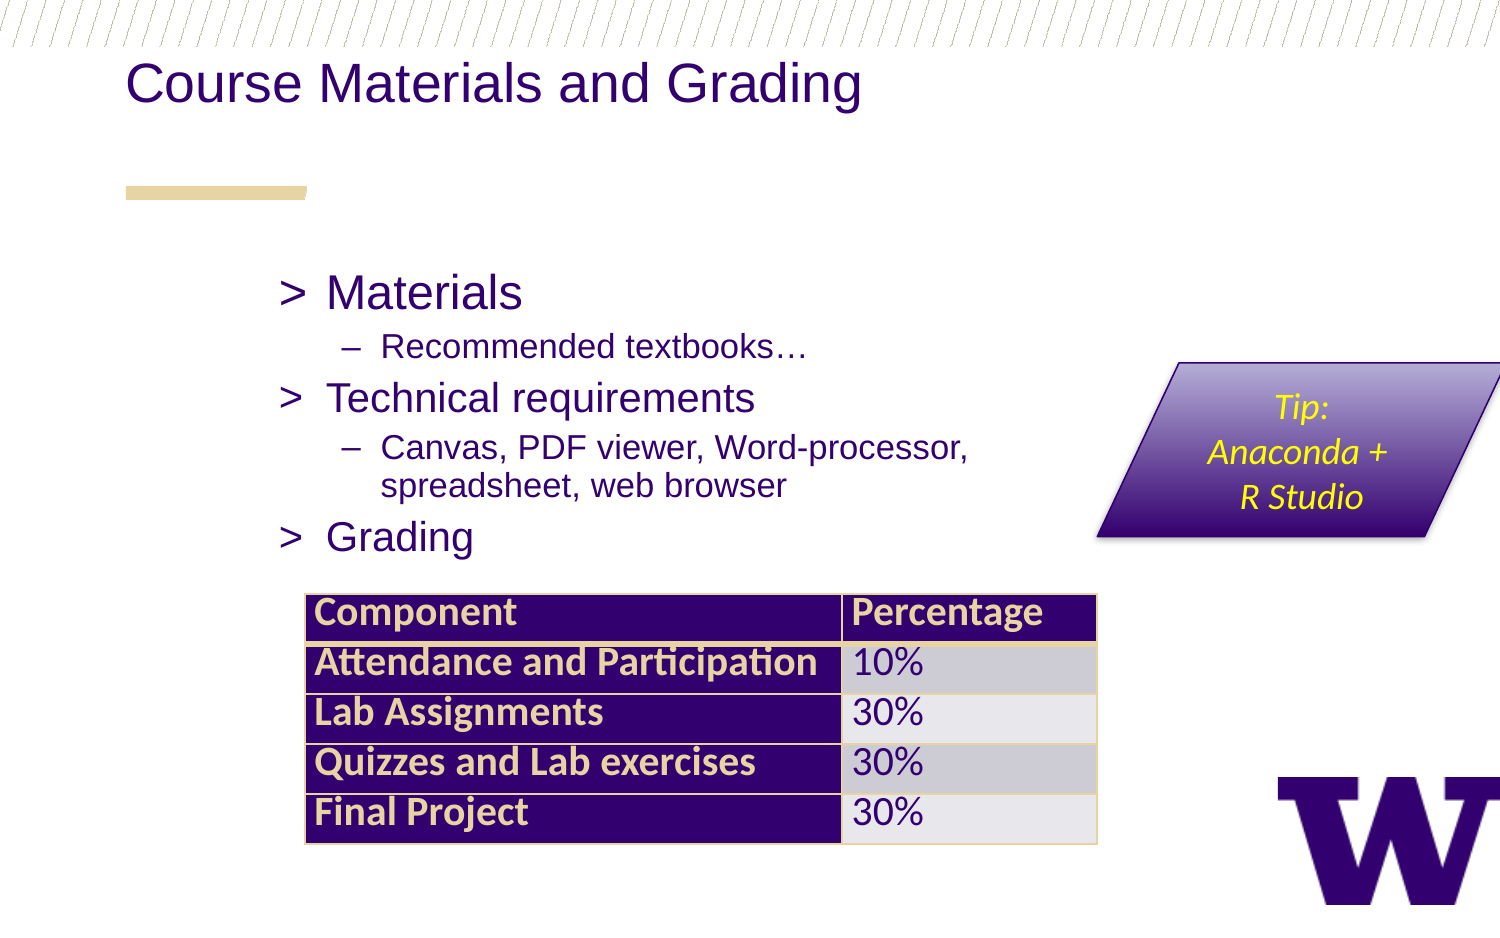

Course Materials and Grading
Materials
Recommended textbooks…
Technical requirements
Canvas, PDF viewer, Word-processor, spreadsheet, web browser
Grading
Tip: Anaconda +
R Studio
| Component | Percentage |
| --- | --- |
| Attendance and Participation | 10% |
| Lab Assignments | 30% |
| Quizzes and Lab exercises | 30% |
| Final Project | 30% |